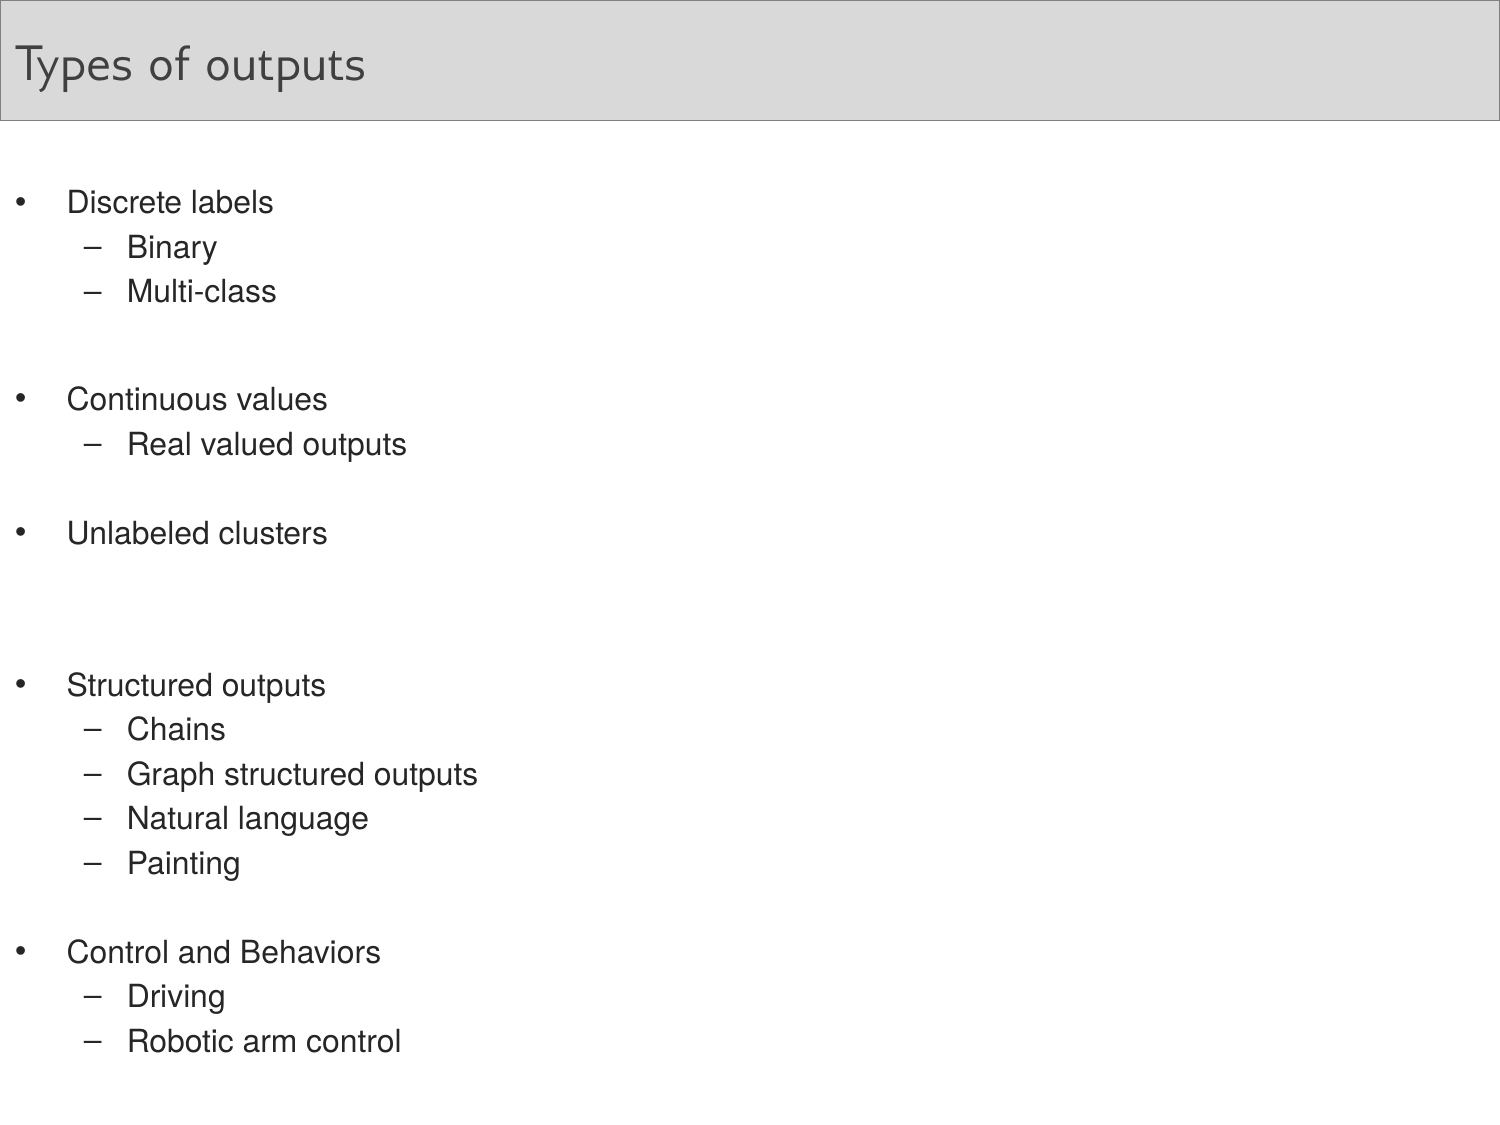

# Types of outputs

Discrete labels
Binary
Multi-class

Continuous values
Real valued outputs

Unlabeled clusters

Structured outputs
Chains
Graph structured outputs
Natural language
Painting

Control and Behaviors
Driving
Robotic arm control